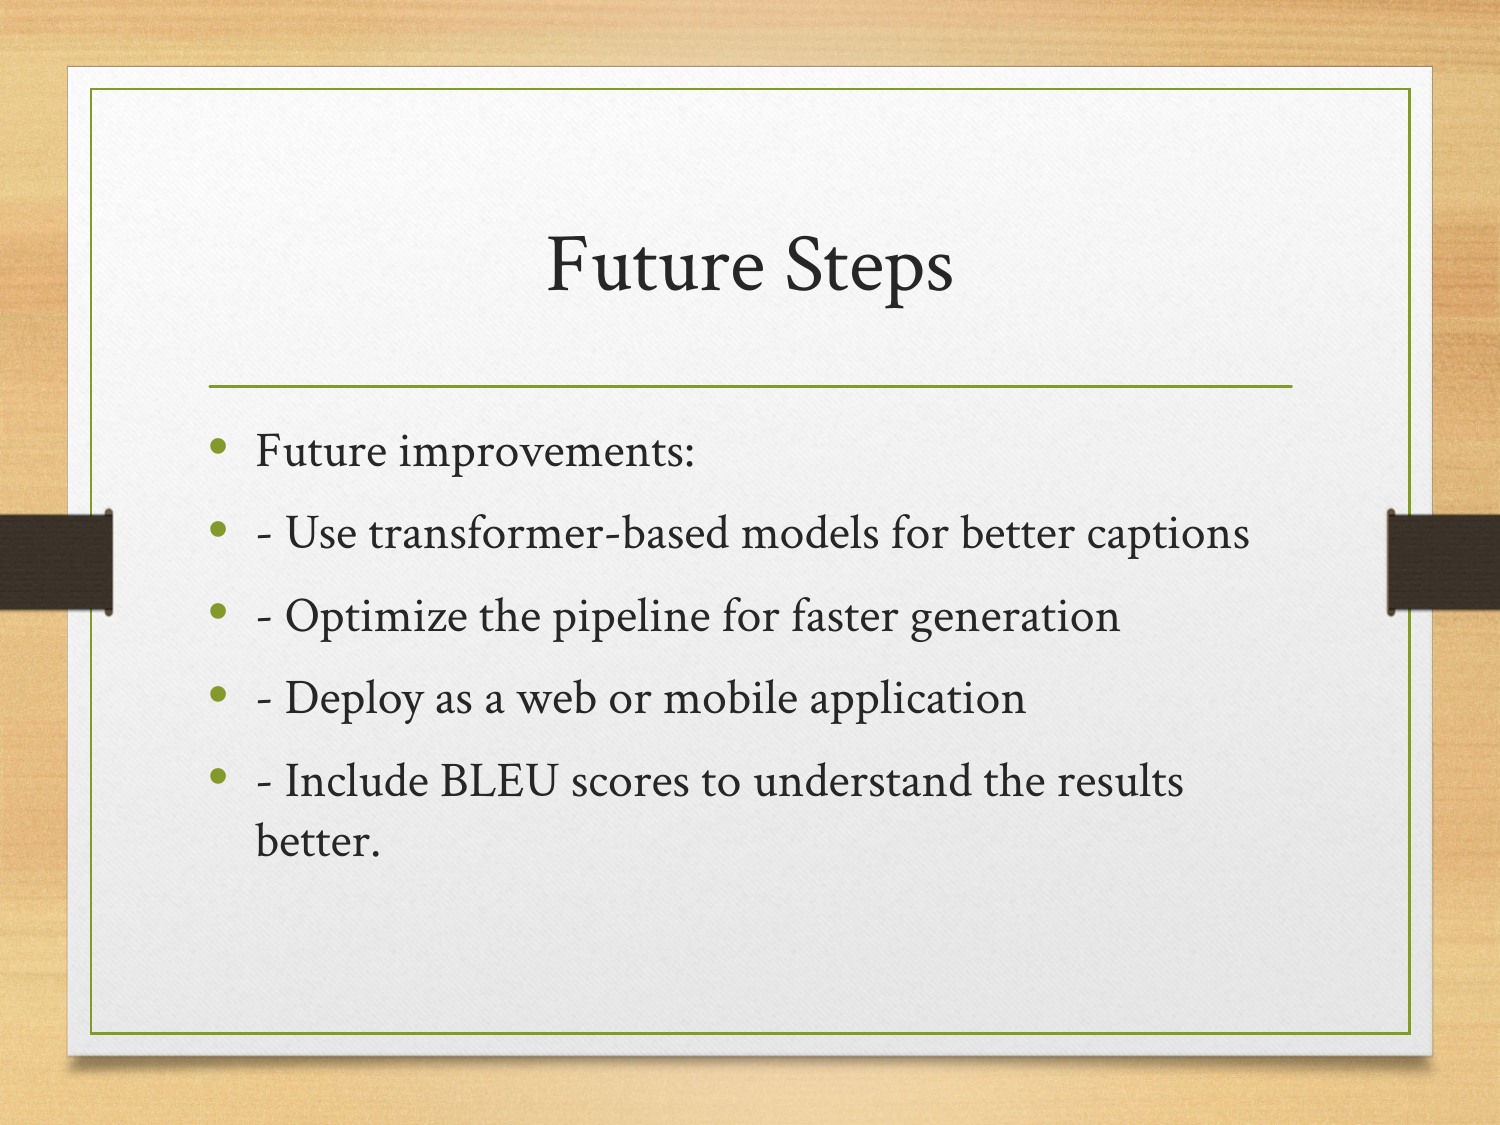

# Future Steps
Future improvements:
- Use transformer-based models for better captions
- Optimize the pipeline for faster generation
- Deploy as a web or mobile application
- Include BLEU scores to understand the results better.